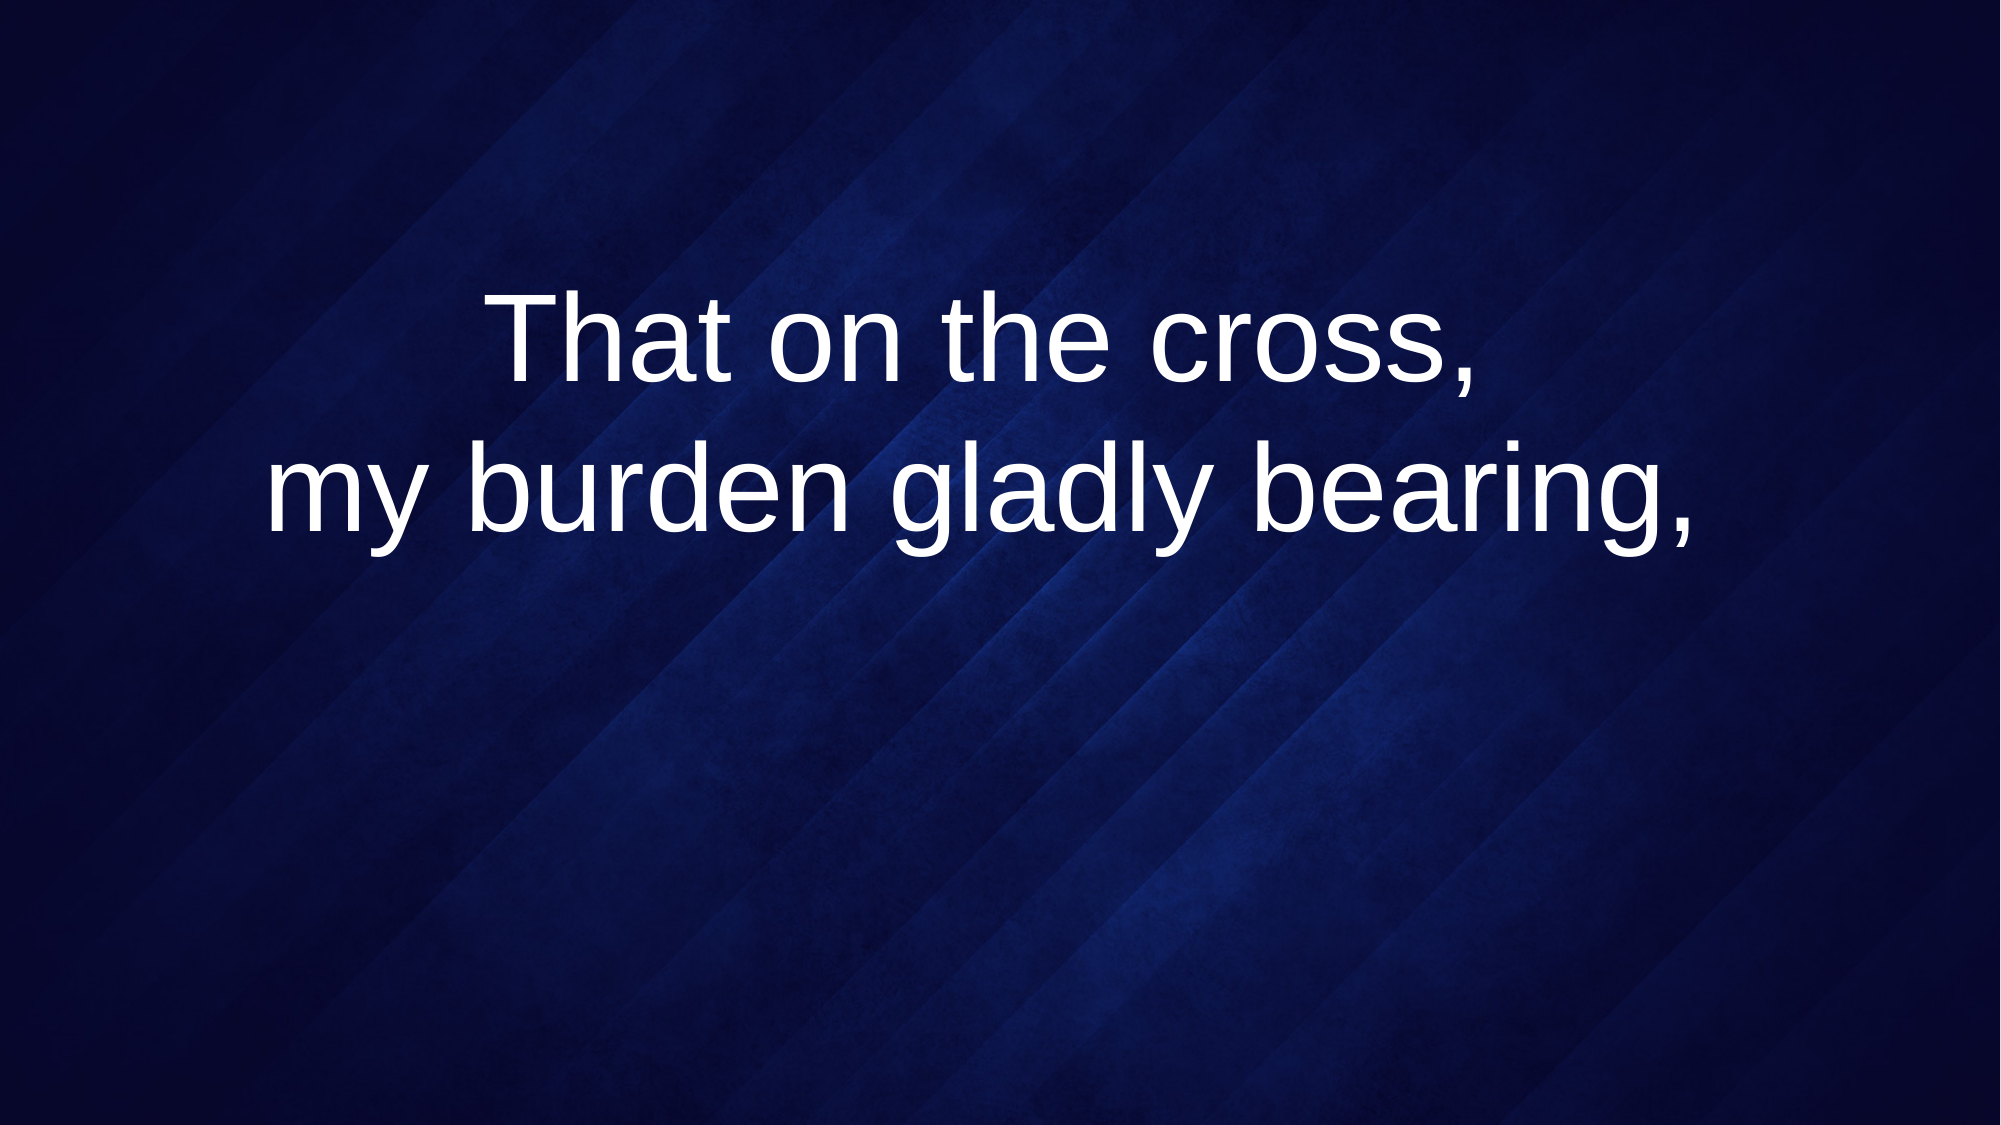

# That on the cross, my burden gladly bearing,